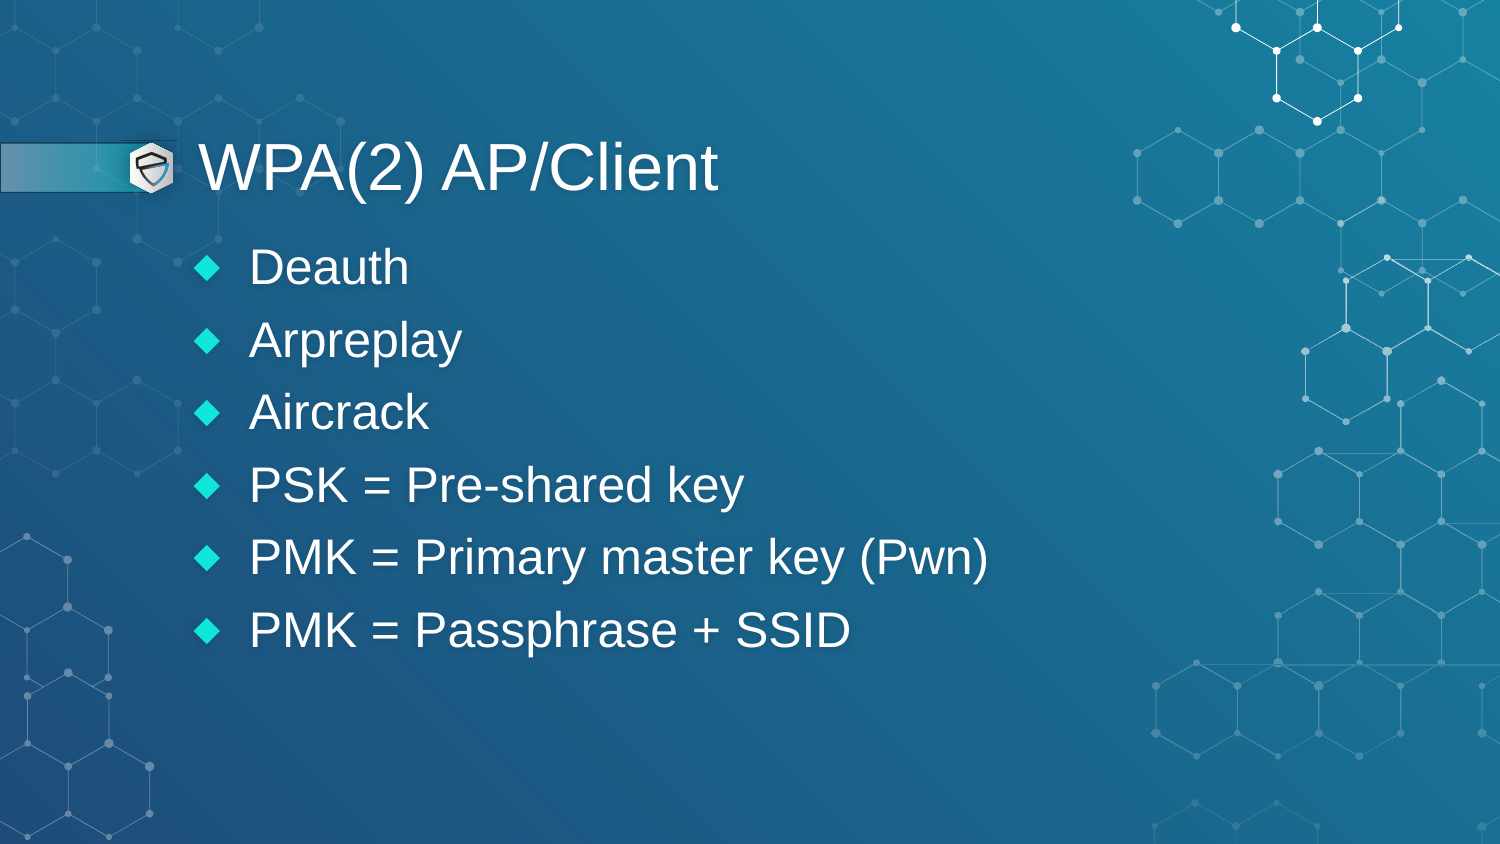

# WPA(2) AP/Client
Deauth
Arpreplay
Aircrack
PSK = Pre-shared key
PMK = Primary master key (Pwn)
PMK = Passphrase + SSID